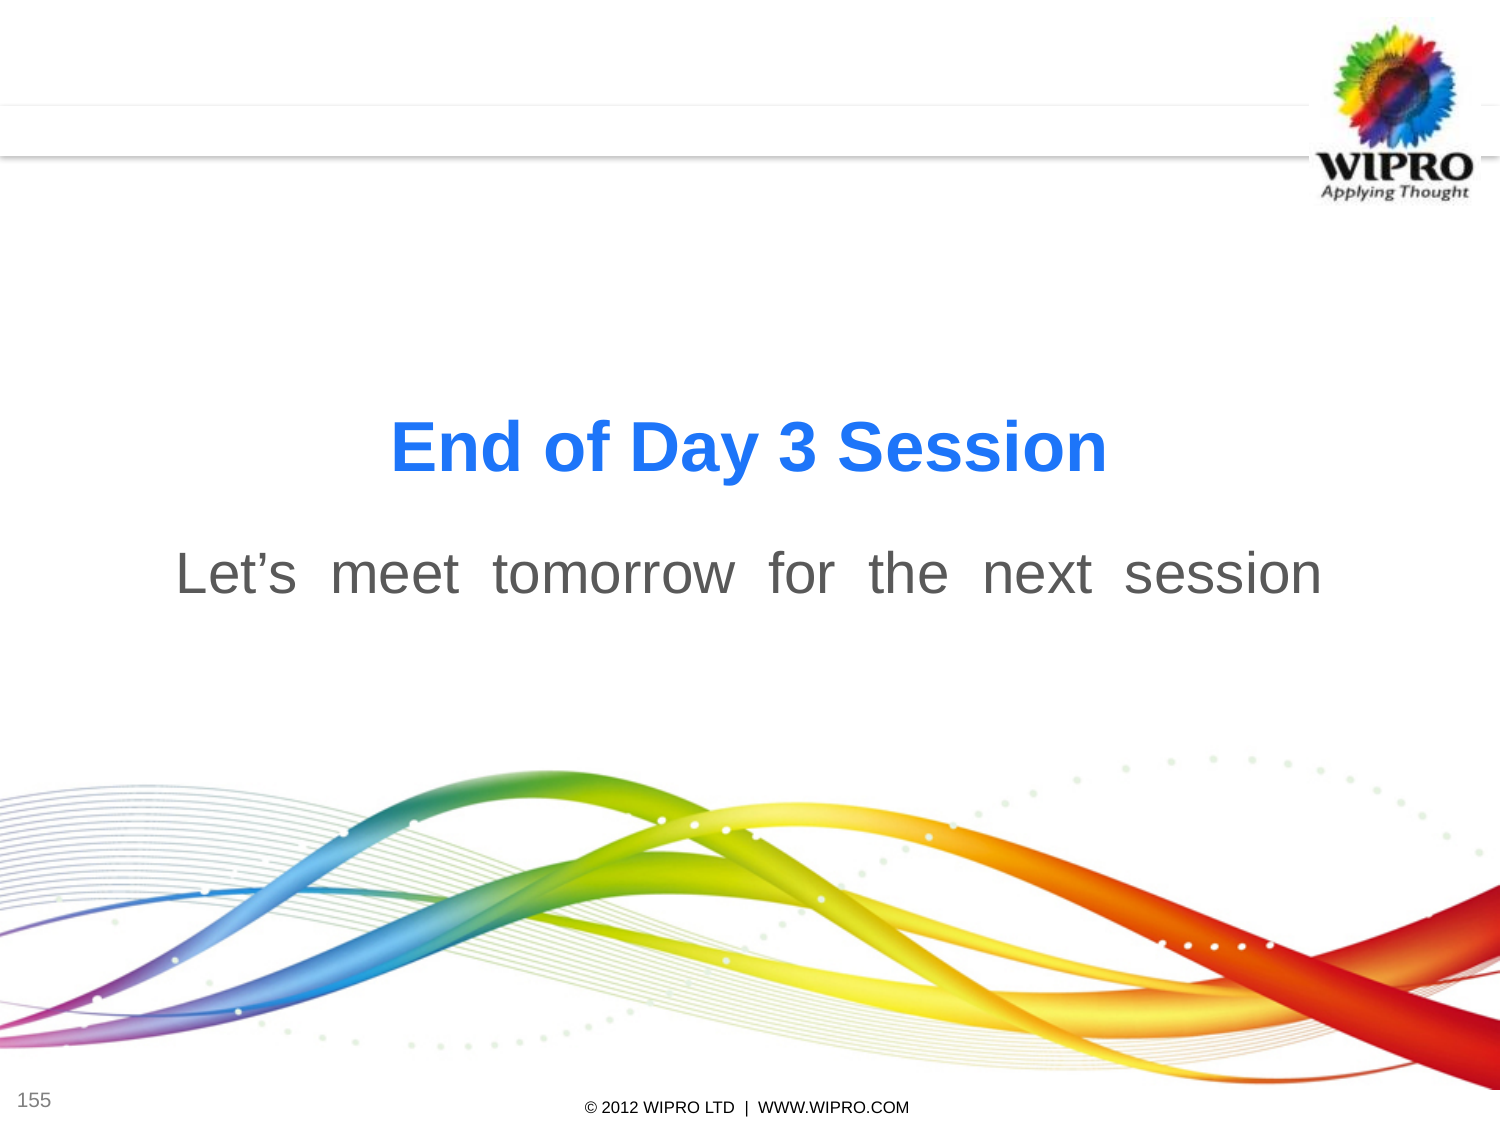

End of Day 3 Session
Let’s  meet  tomorrow  for  the  next  session